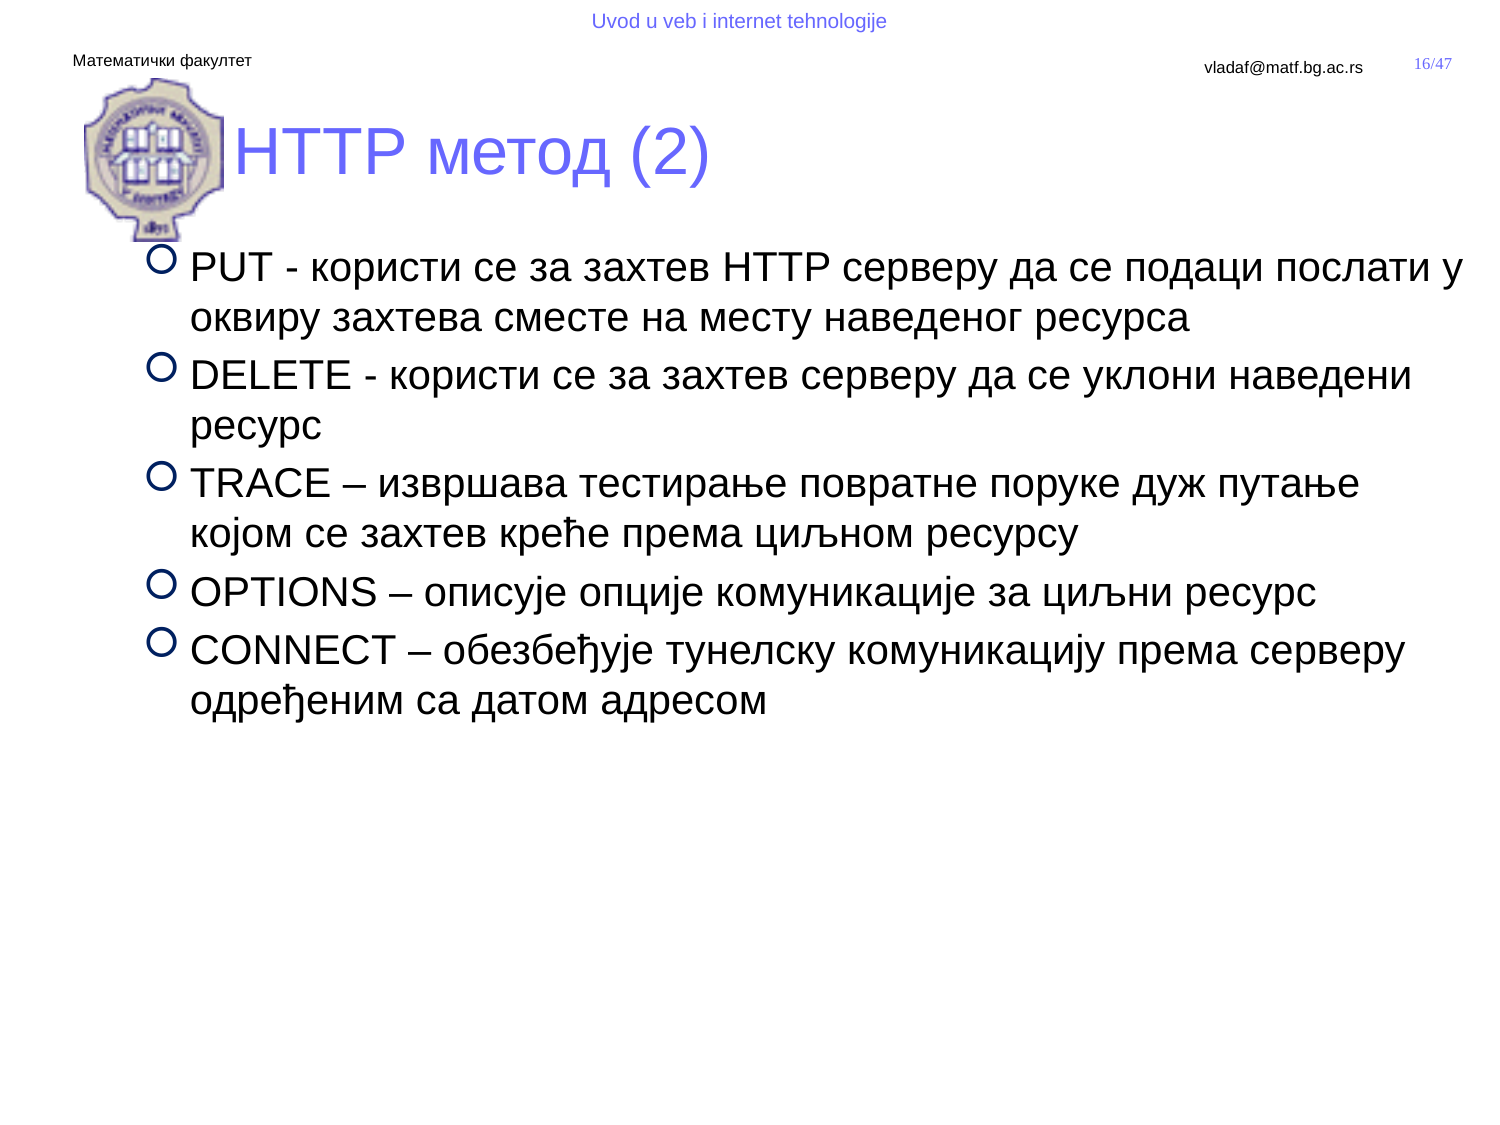

# HTTP метод (2)
PUT - користи се за захтев HTTP серверу да се подаци послати у оквиру захтева сместе на месту наведеног ресурса
DELETE - користи се за захтев серверу да се уклони наведени ресурс
TRACE – извршава тестирање повратне поруке дуж путање којом се захтев креће према циљном ресурсу
OPTIONS – описује опције комуникације за циљни ресурс
CONNECT – обезбеђује тунелску комуникацију према серверу одређеним са датом адресом